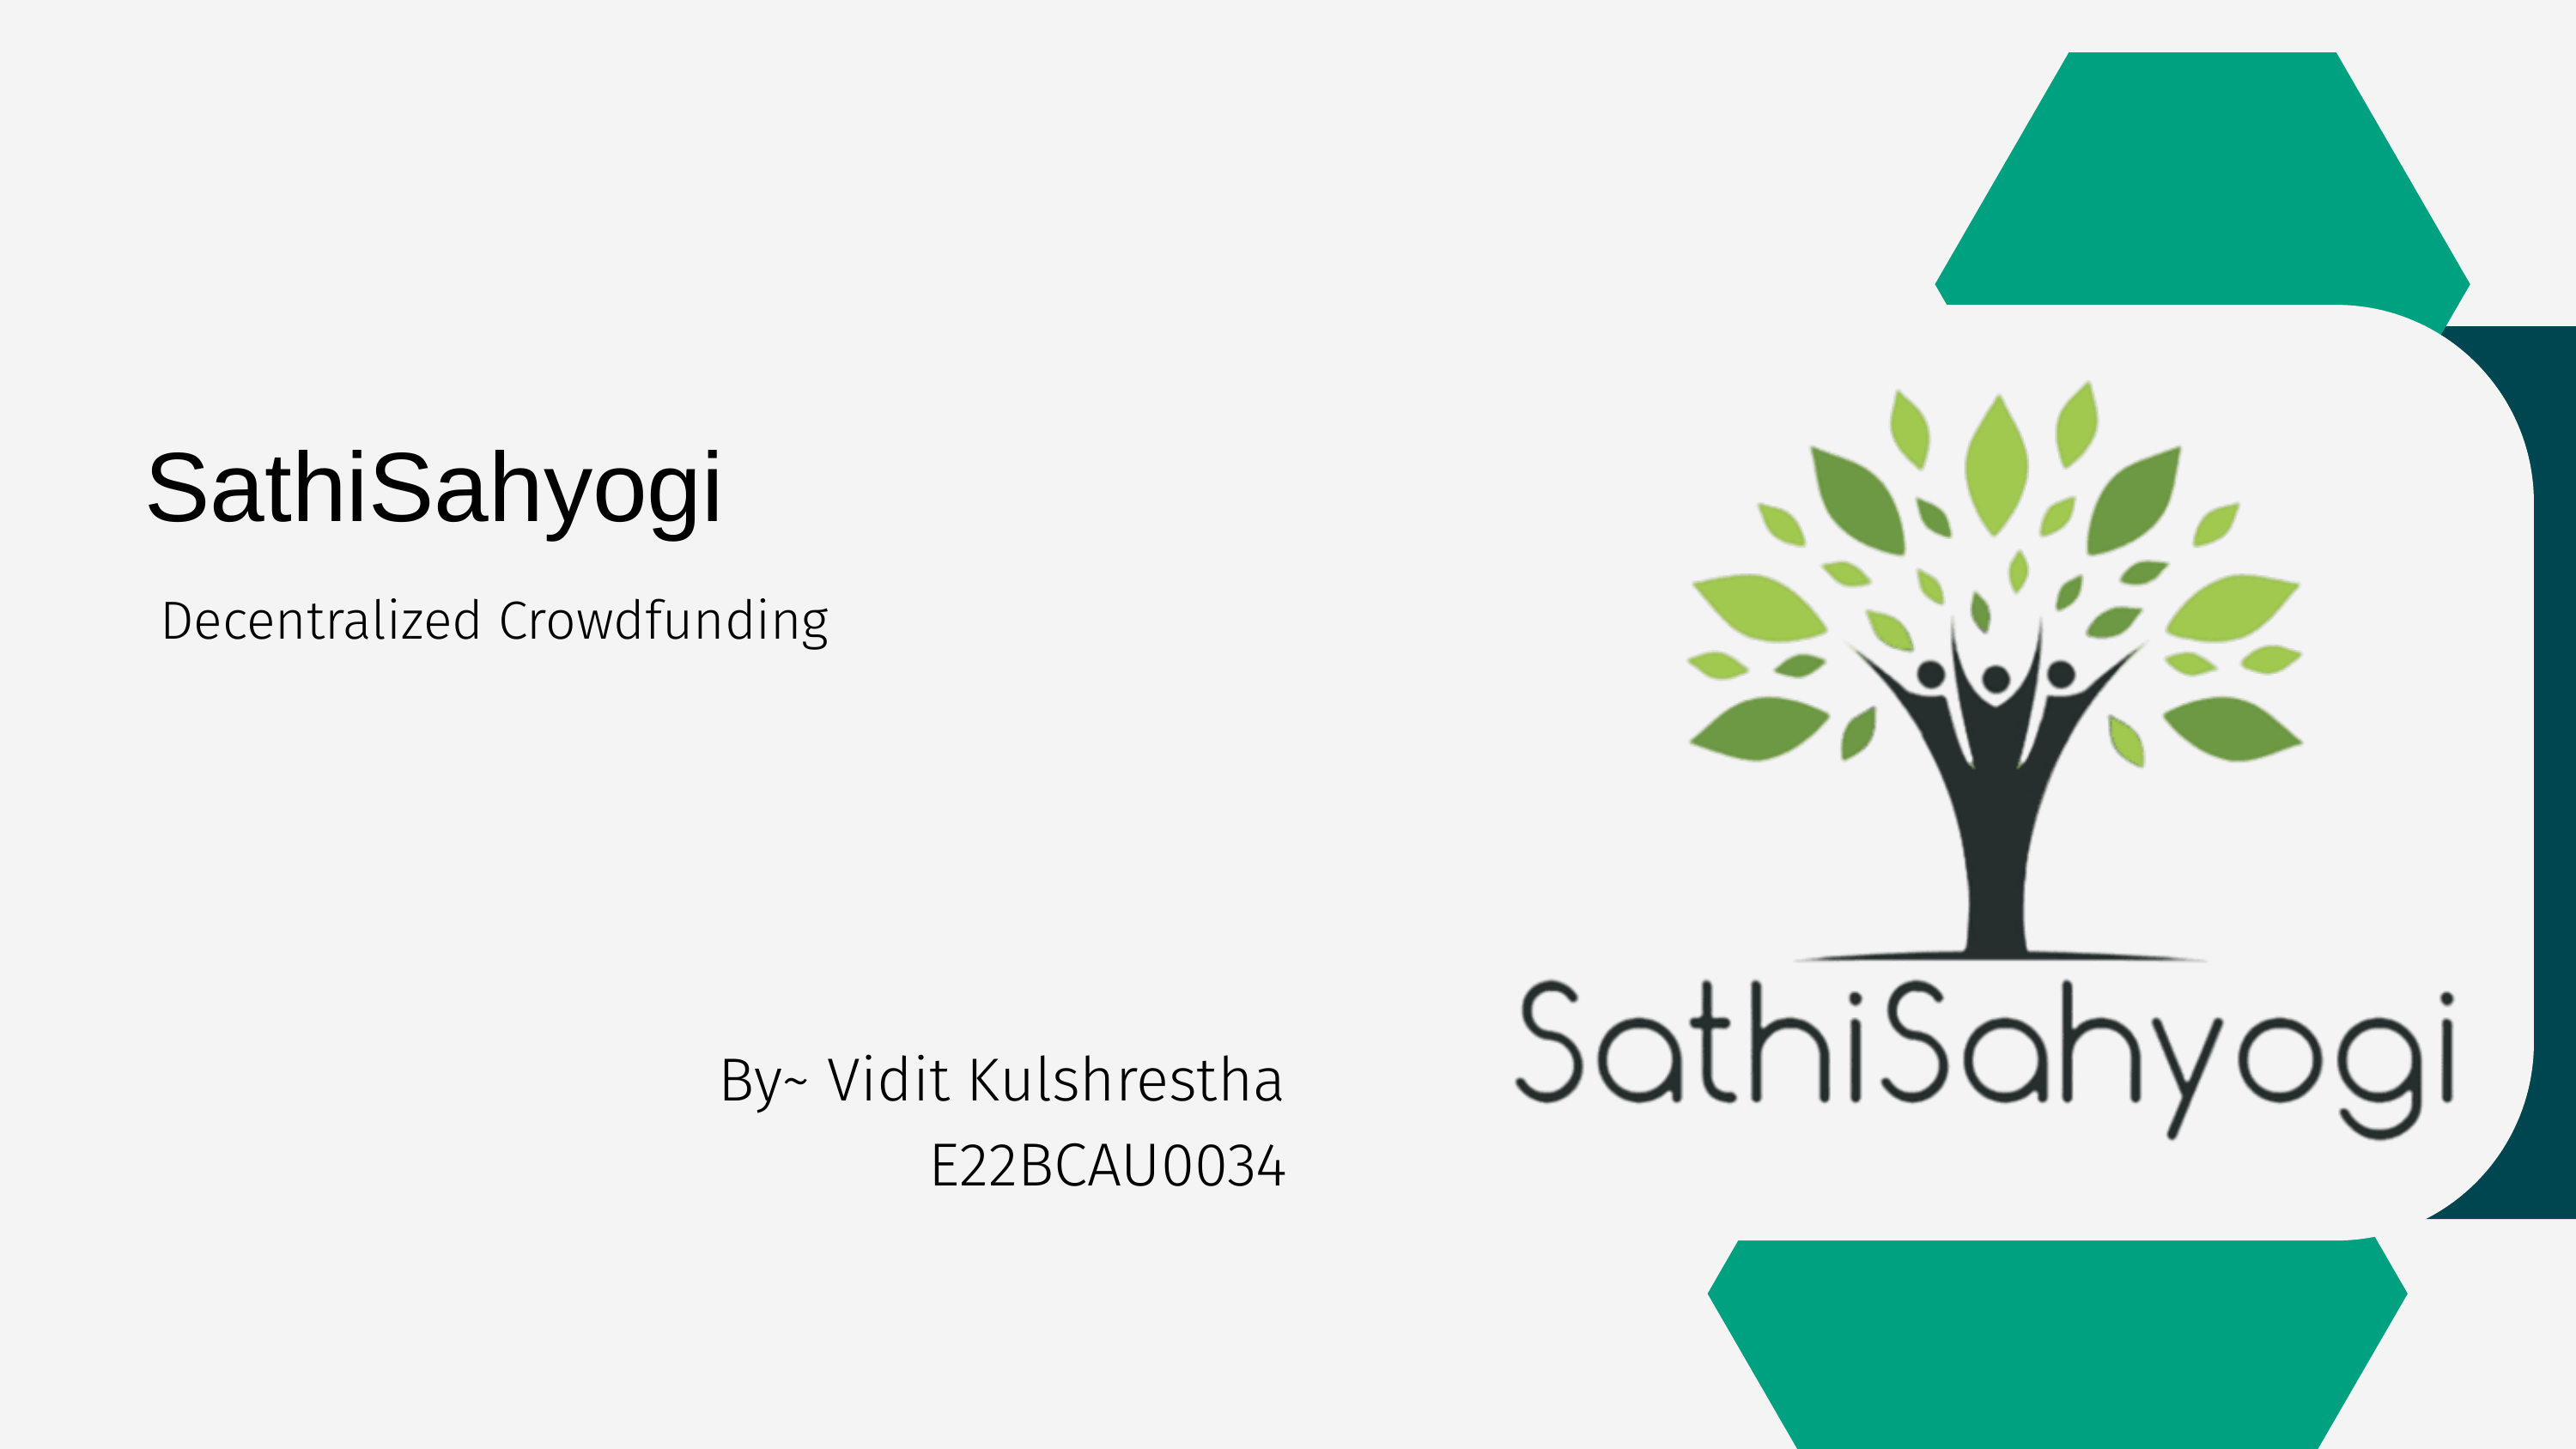

SathiSahyogi
 Decentralized Crowdfunding

By~ Vidit Kulshrestha
E22BCAU0034